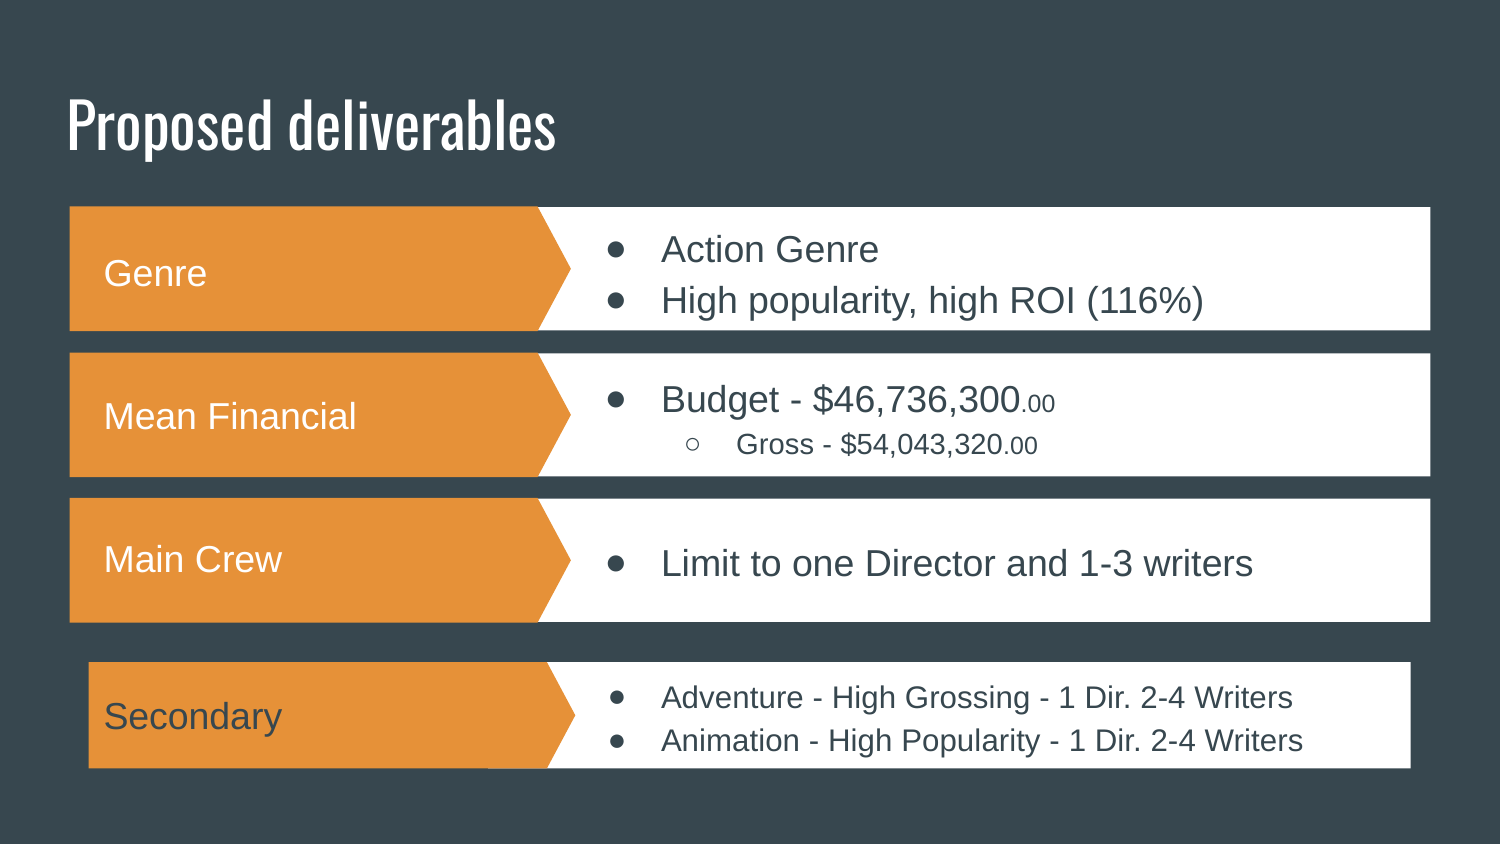

# Proposed deliverables
Genre

Action Genre
High popularity, high ROI (116%)
$70,637,060.00
$88,147,460.00
Budget - $46,736,300.00
Gross - $54,043,320.00
Mean Financial

Main Crew
Lorem ipsum dolor sit amet
Sed do eiusmod tempor incididunt ut labore
Limit to one Director and 1-3 writers

Adventure - High Grossing - 1 Dir. 2-4 Writers
Animation - High Popularity - 1 Dir. 2-4 Writers
Secondary